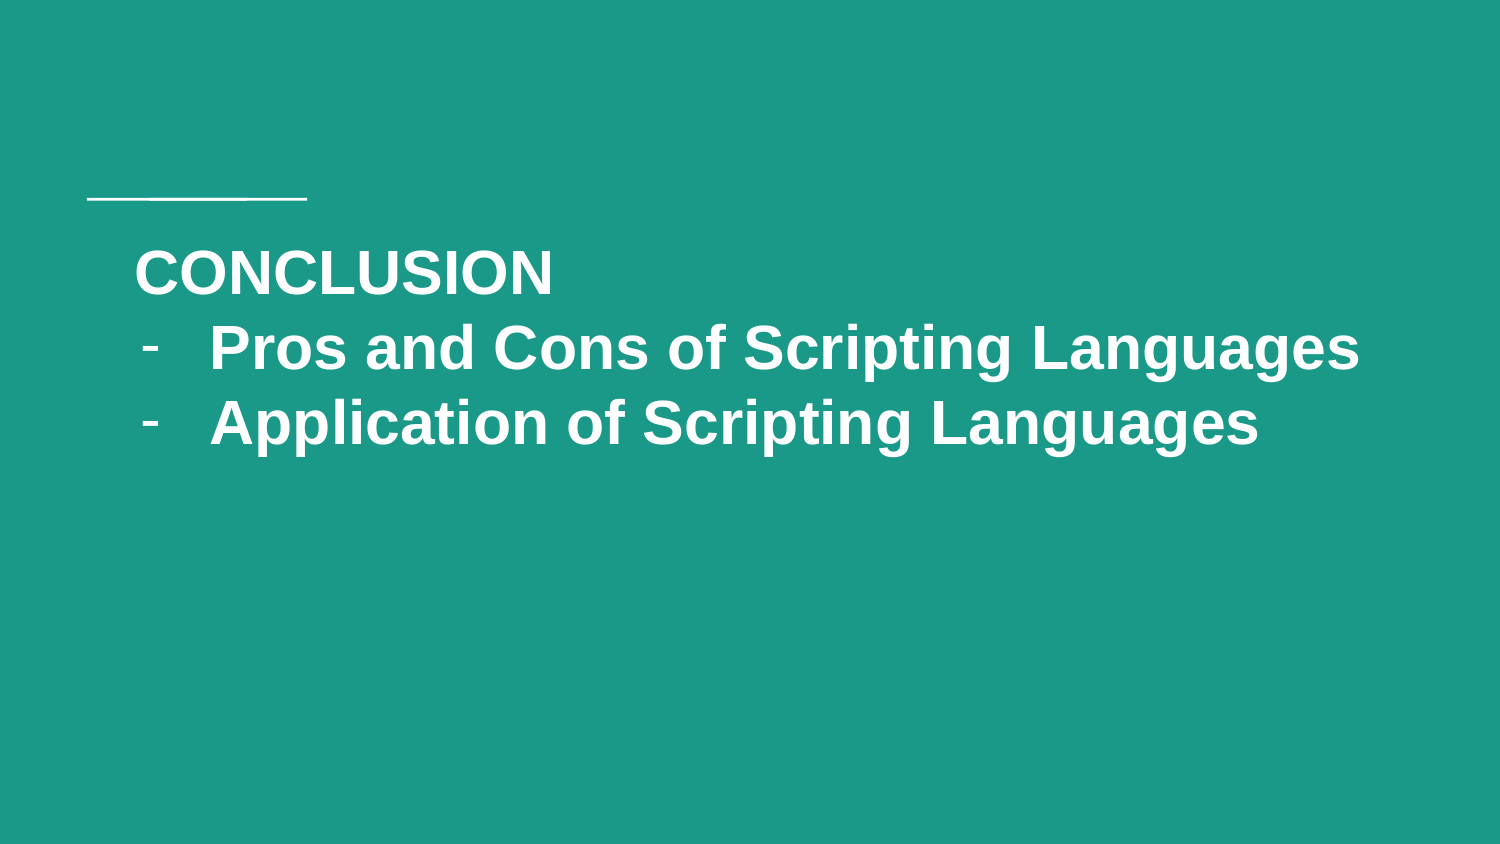

# CONCLUSION
Pros and Cons of Scripting Languages
Application of Scripting Languages